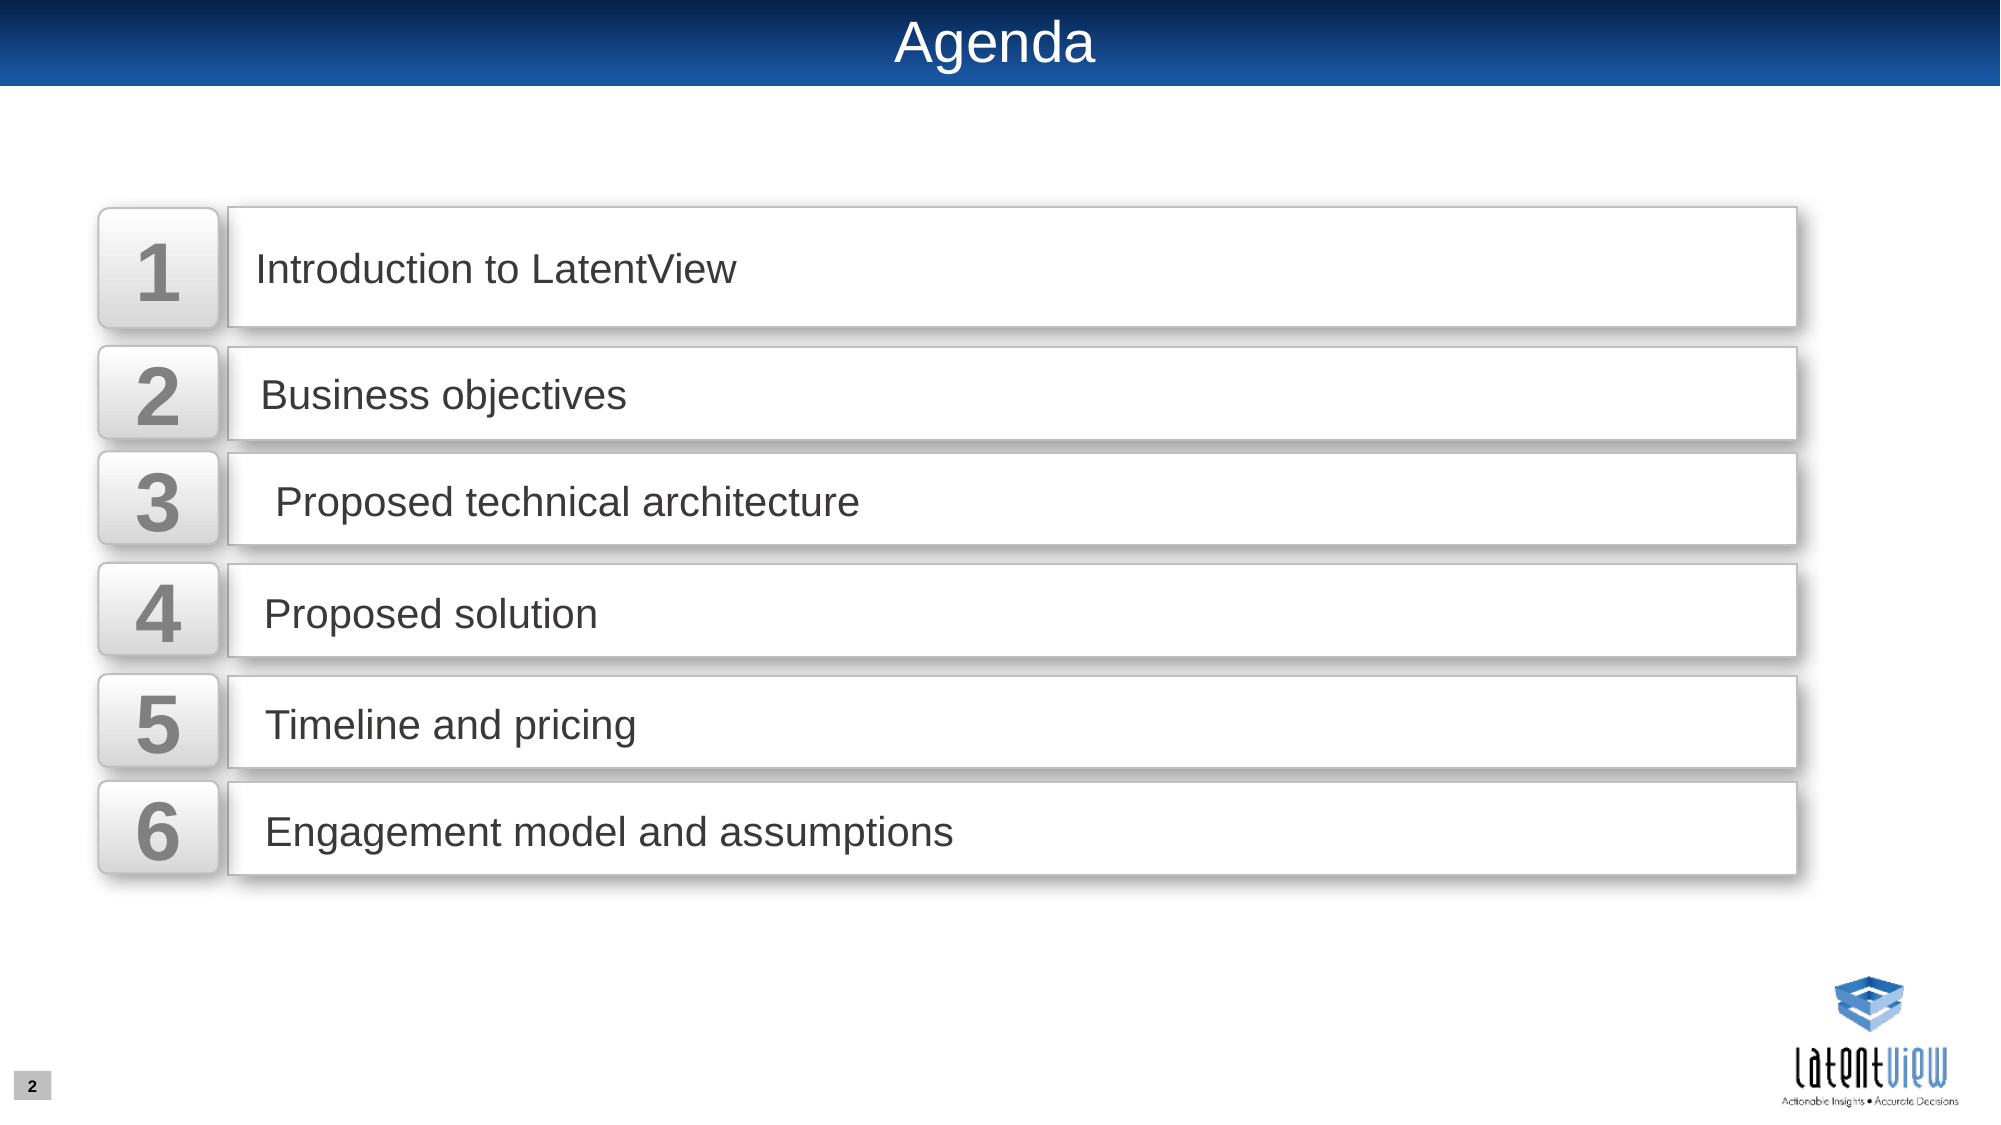

# Agenda

1
Introduction to LatentView
2

Business objectives
3

Proposed technical architecture
4

Proposed solution
5

Timeline and pricing
6

Engagement model and assumptions